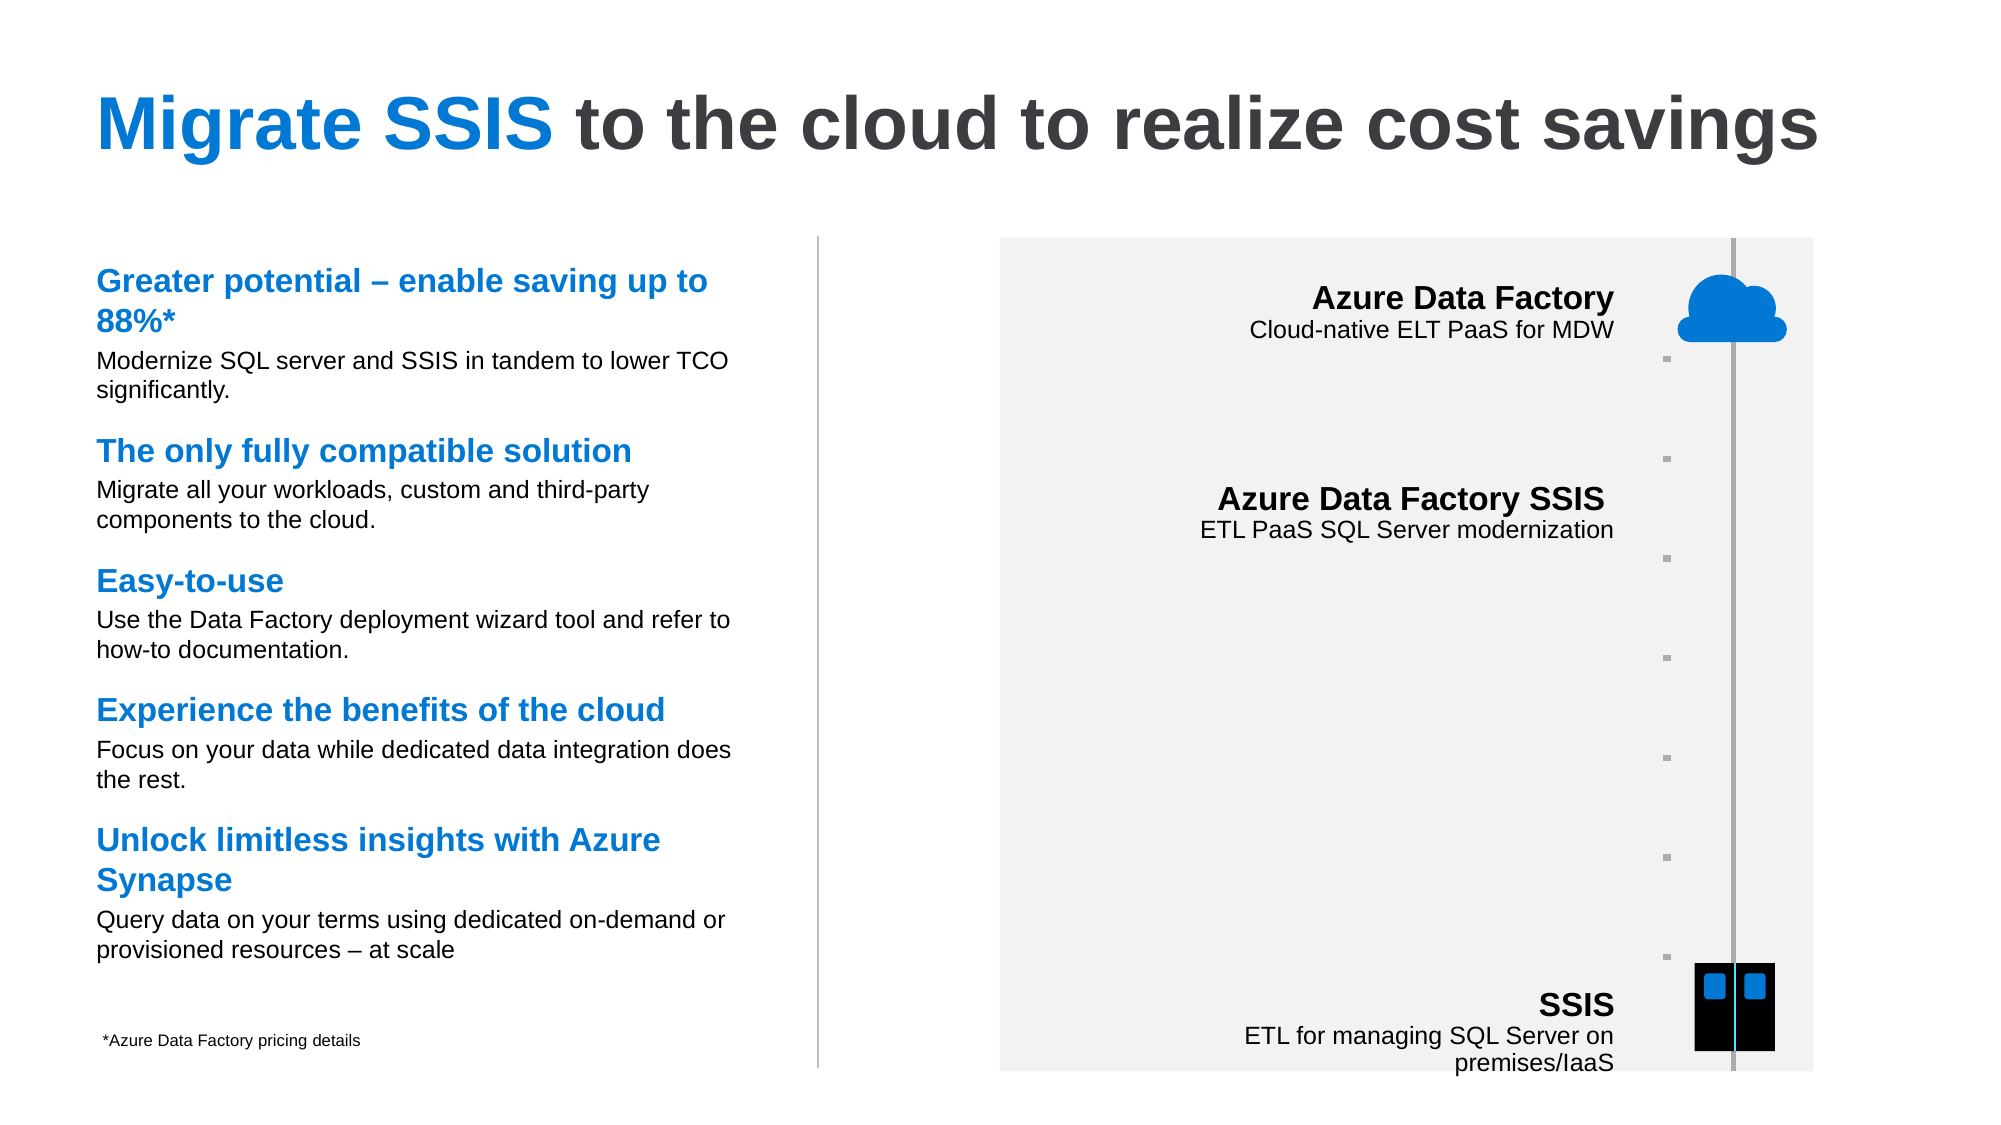

# Migrate SSIS to the cloud to realize cost savings

Greater potential – enable saving up to 88%*
Modernize SQL server and SSIS in tandem to lower TCO significantly.
The only fully compatible solution
Migrate all your workloads, custom and third-party components to the cloud.
Easy-to-use
Use the Data Factory deployment wizard tool and refer to how-to documentation.
Experience the benefits of the cloud
Focus on your data while dedicated data integration does
the rest.
Unlock limitless insights with Azure Synapse
Query data on your terms using dedicated on-demand or provisioned resources – at scale

Azure Data Factory
Cloud-native ELT PaaS for MDW
Azure Data Factory SSIS
 ETL PaaS SQL Server modernization

SSIS
ETL for managing SQL Server on premises/IaaS
*Azure Data Factory pricing details